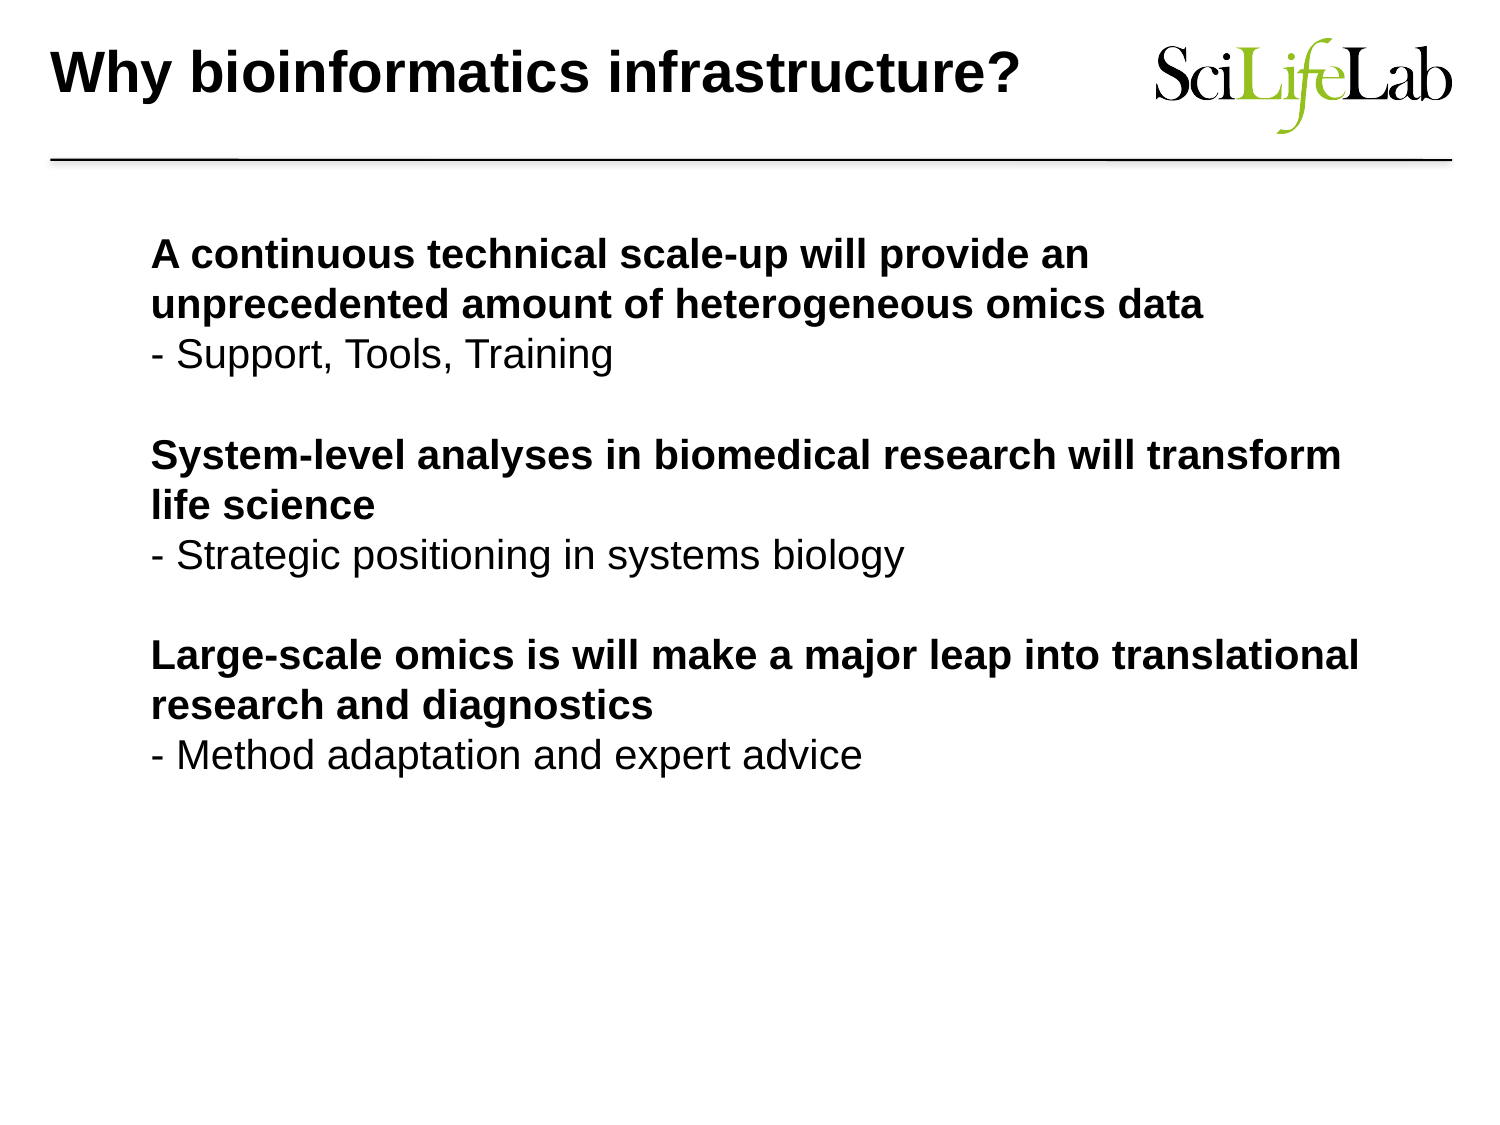

# Why bioinformatics infrastructure?
A continuous technical scale‐up will provide an unprecedented amount of heterogeneous omics data
- Support, Tools, Training

System‐level analyses in biomedical research will transform life science
- Strategic positioning in systems biology

Large‐scale omics is will make a major leap into translational research and diagnostics
- Method adaptation and expert advice